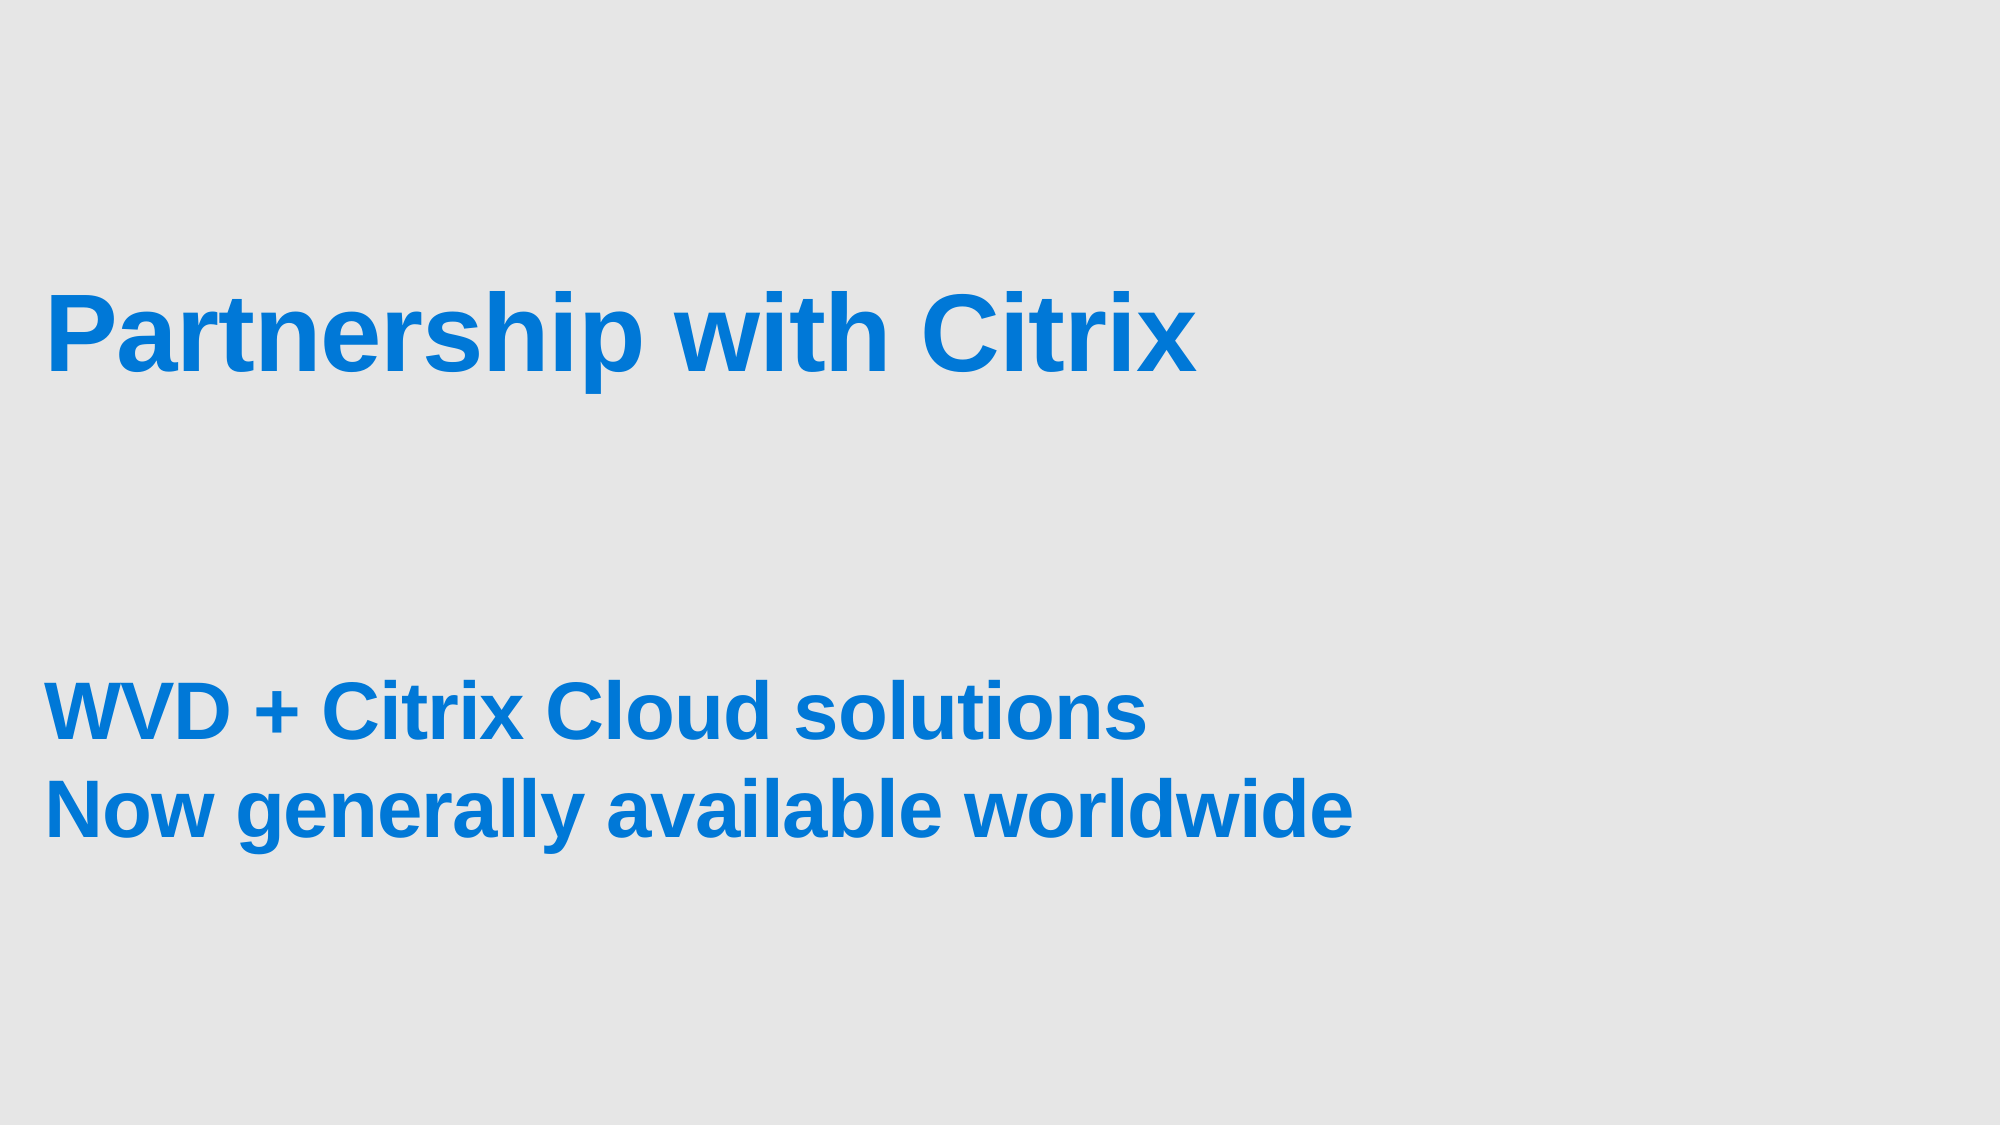

# Partnership with Citrix WVD + Citrix Cloud solutions Now generally available worldwide